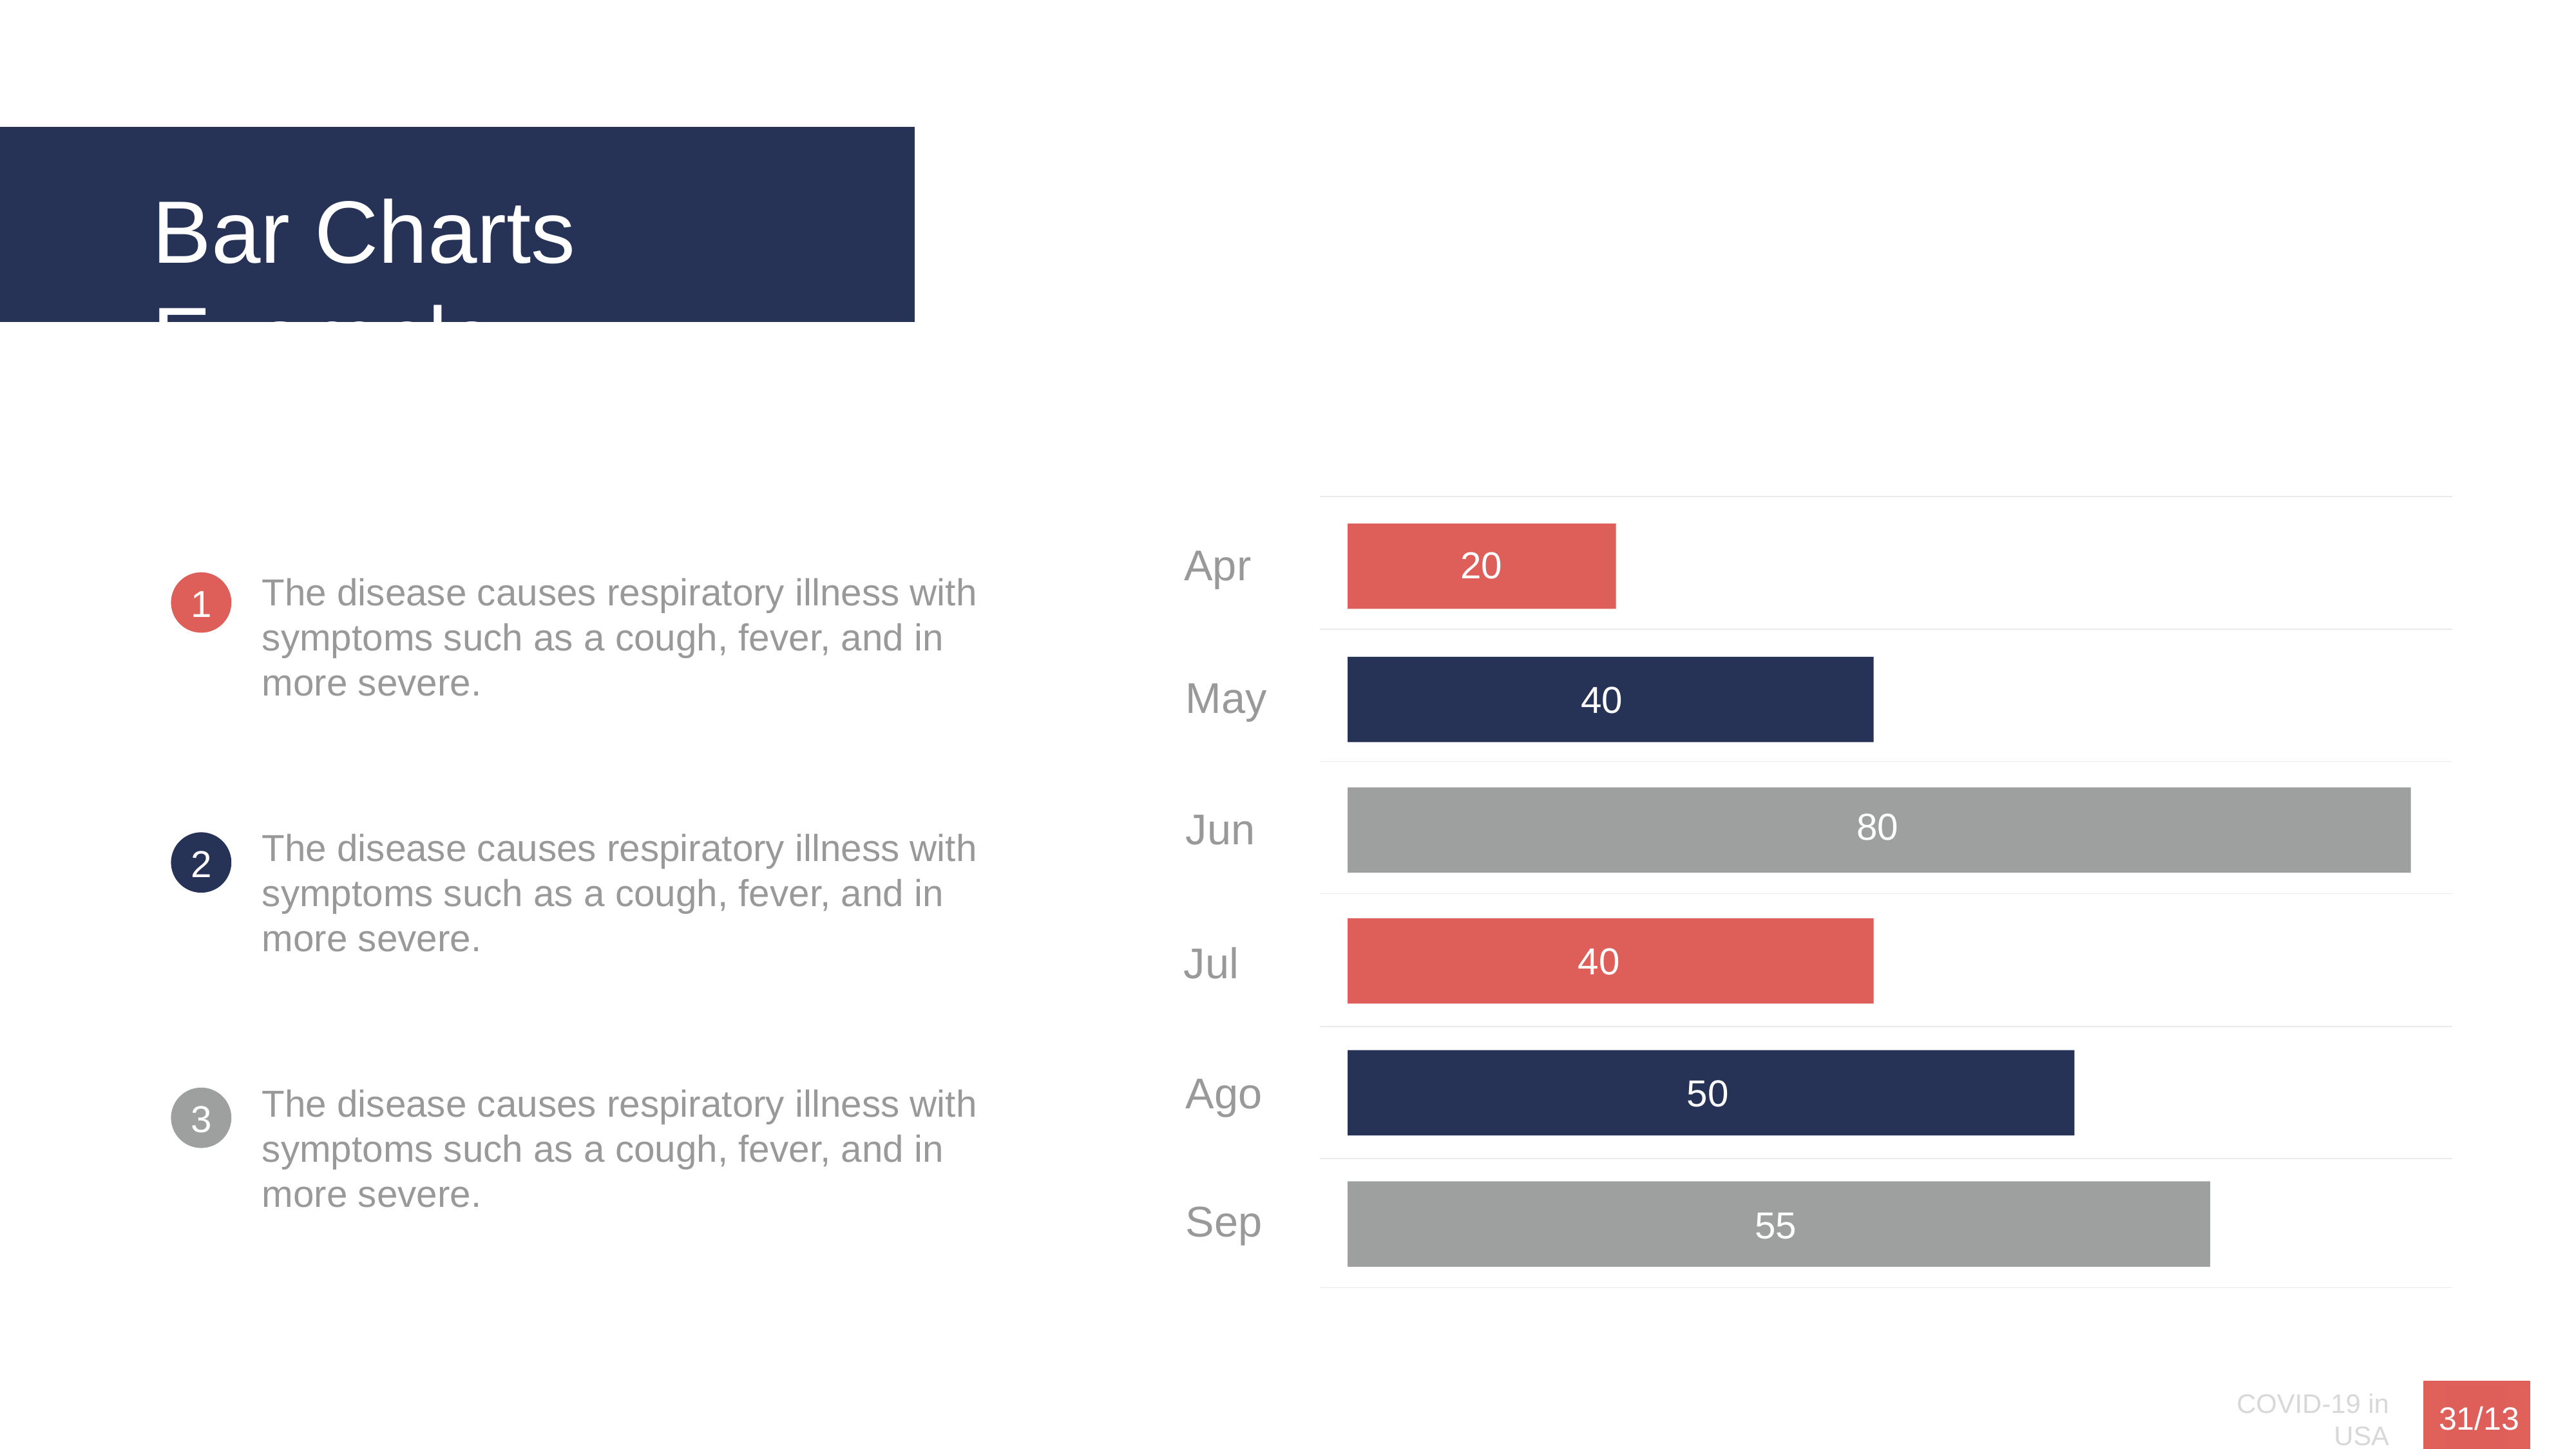

Bar Charts Example

Apr
20
The disease causes respiratory illness with symptoms such as a cough, fever, and in more severe.
1
May
40
Jun
80
The disease causes respiratory illness with symptoms such as a cough, fever, and in more severe.
2
Jul
40
Ago
50
The disease causes respiratory illness with symptoms such as a cough, fever, and in more severe.
3
Sep
55